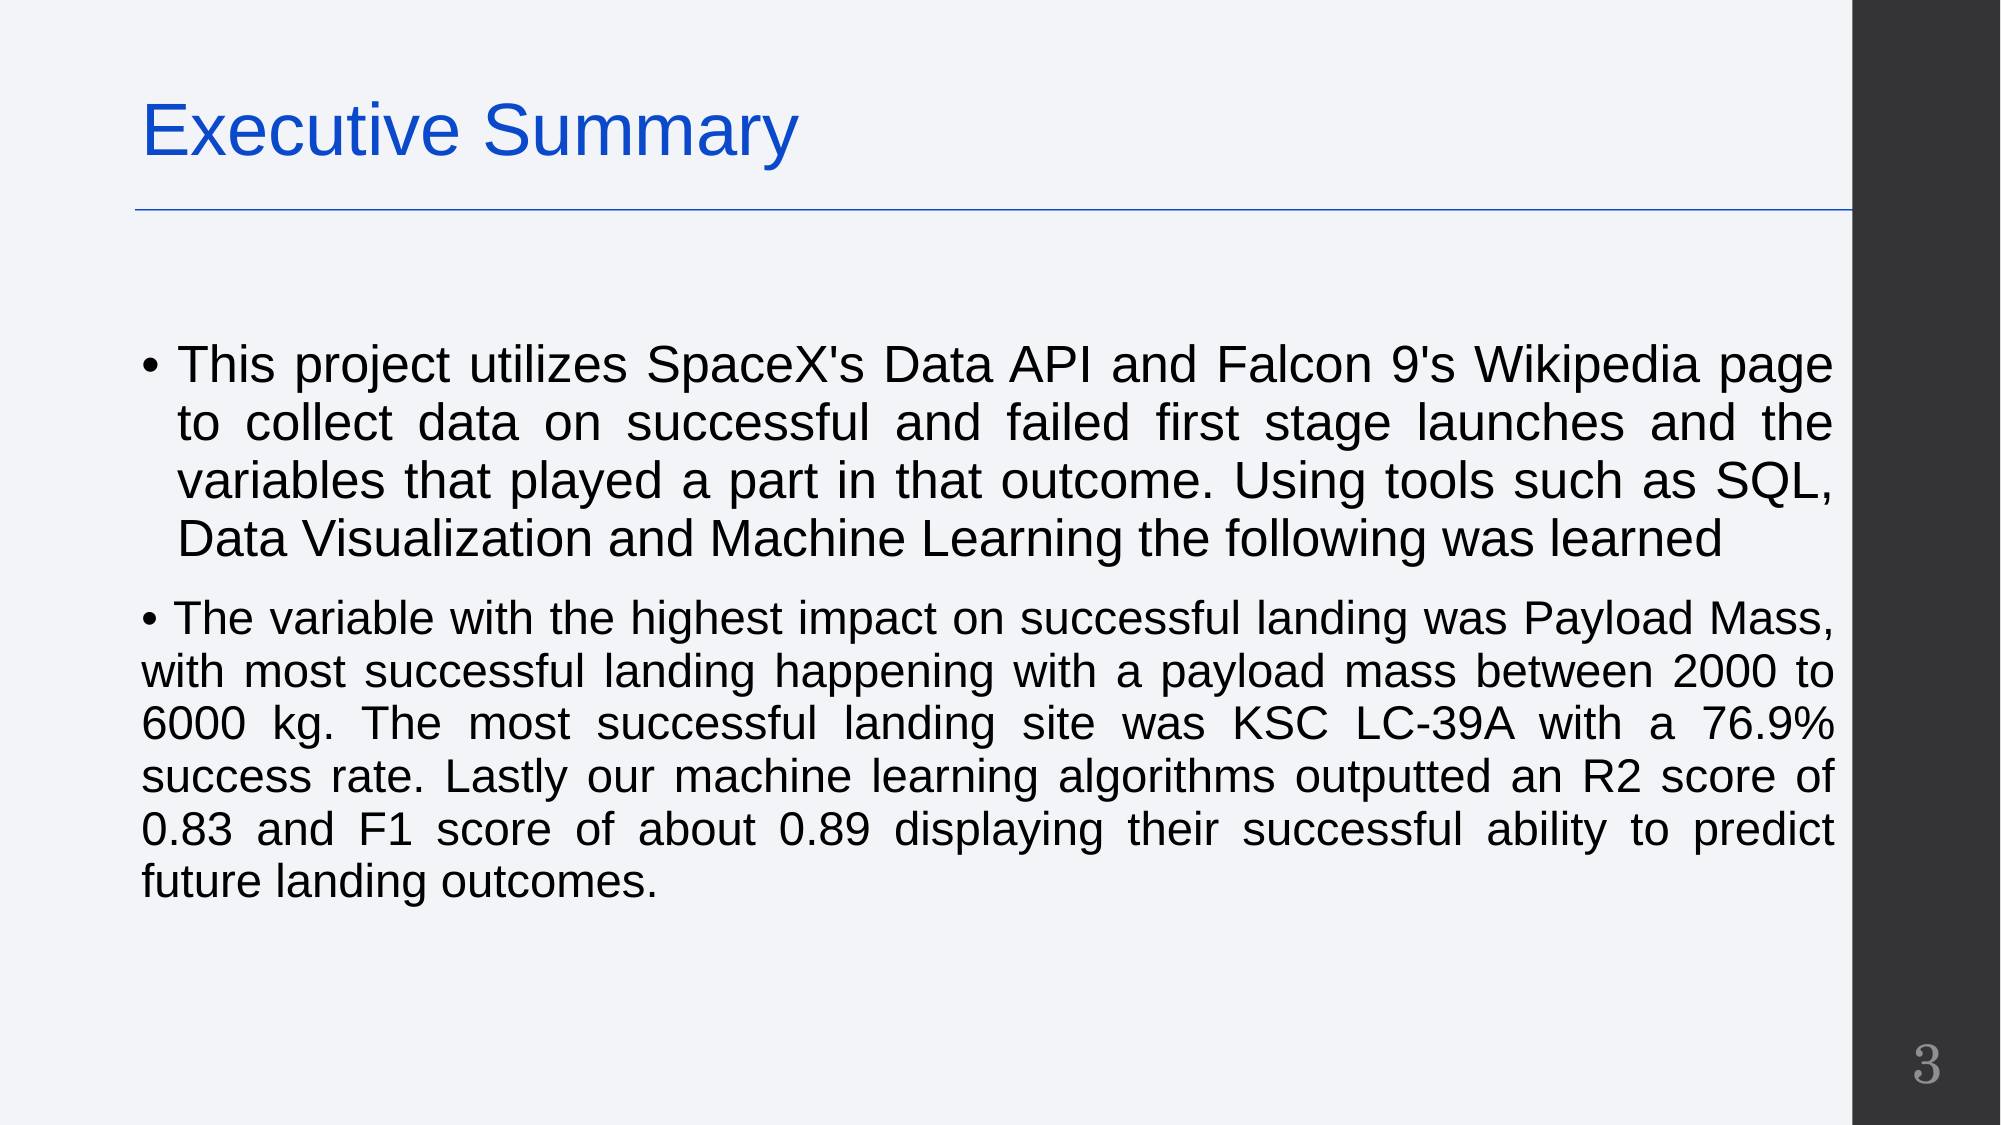

Executive Summary
This project utilizes SpaceX's Data API and Falcon 9's Wikipedia page to collect data on successful and failed first stage launches and the variables that played a part in that outcome. Using tools such as SQL, Data Visualization and Machine Learning the following was learned
• The variable with the highest impact on successful landing was Payload Mass, with most successful landing happening with a payload mass between 2000 to 6000 kg. The most successful landing site was KSC LC-39A with a 76.9% success rate. Lastly our machine learning algorithms outputted an R2 score of 0.83 and F1 score of about 0.89 displaying their successful ability to predict future landing outcomes.
3